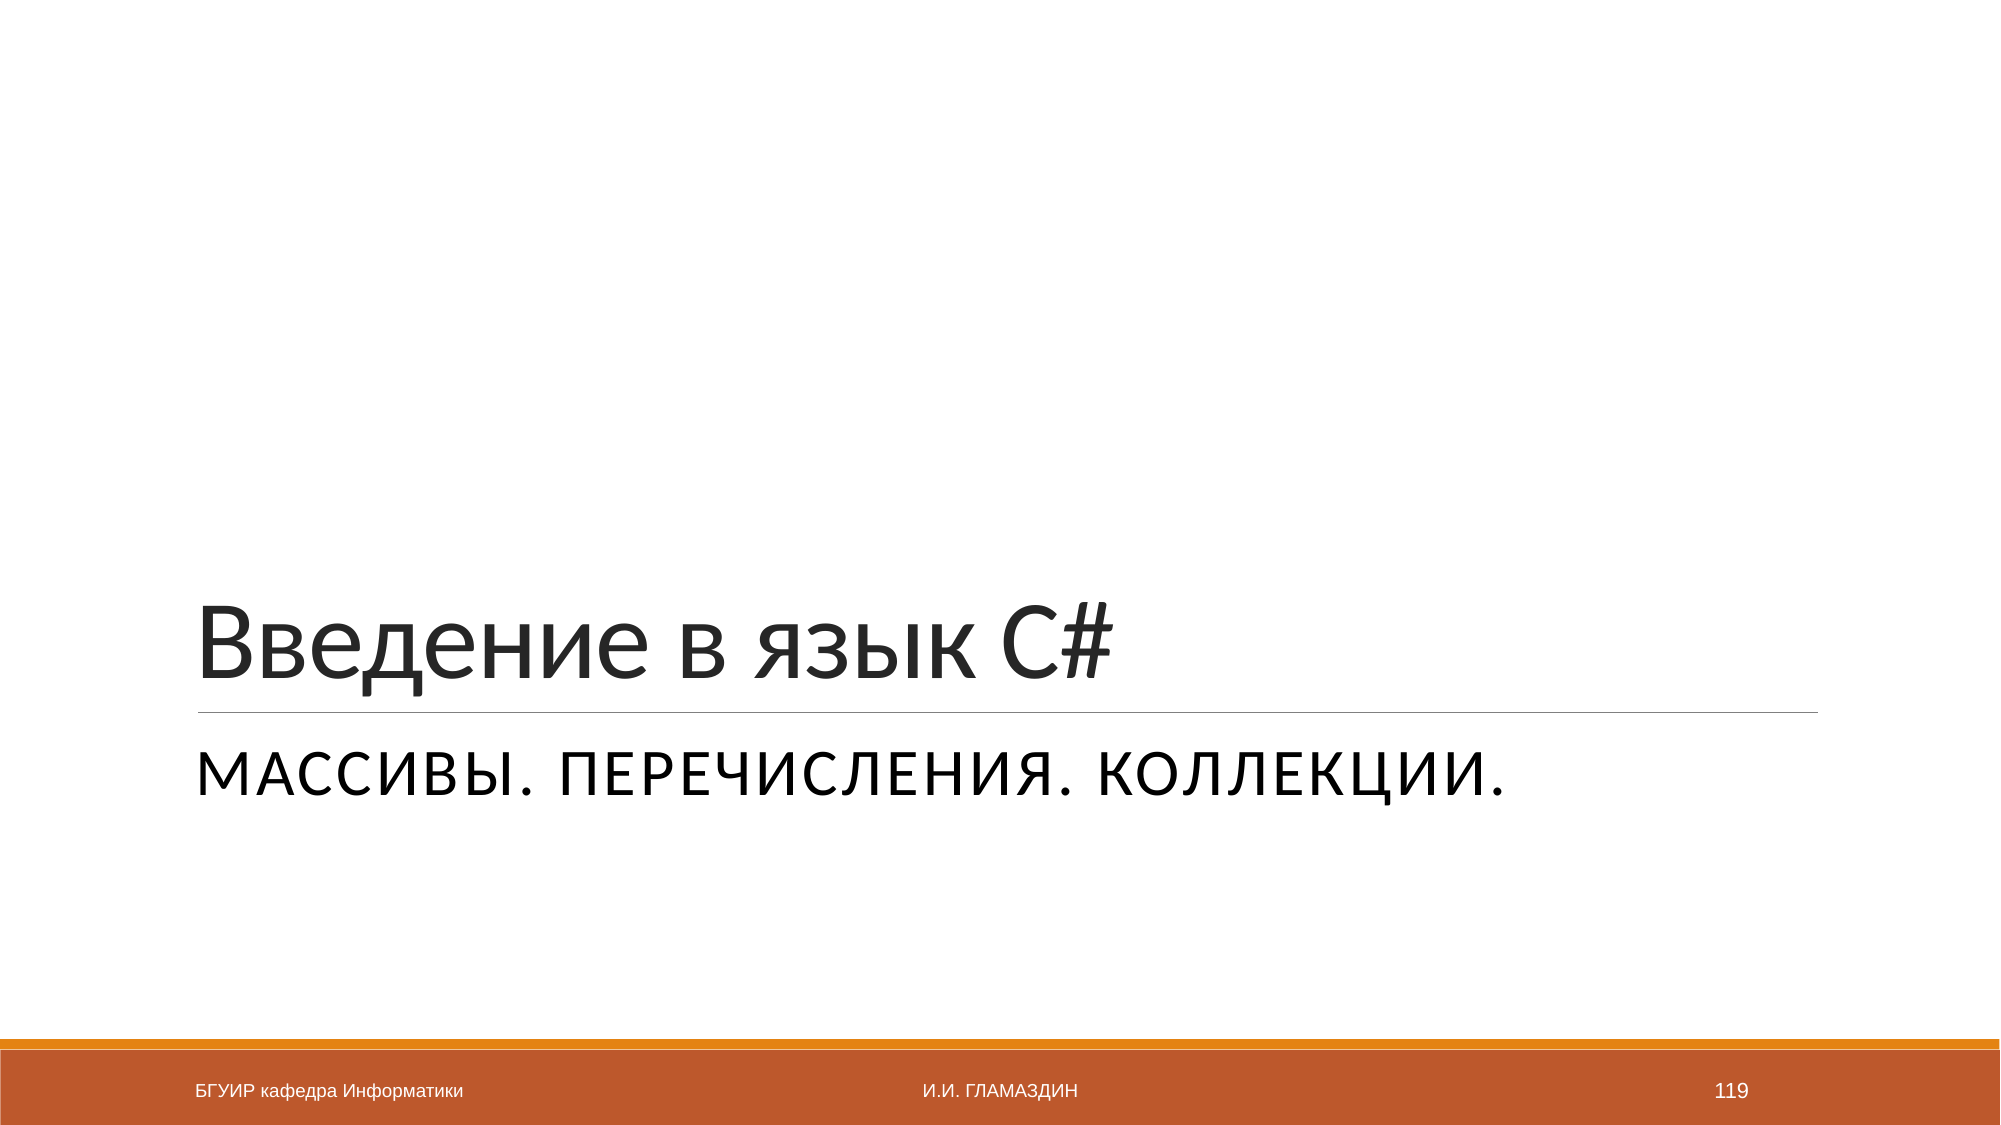

# Введение в язык C#
Массивы. Перечисления. Коллекции.
БГУИР кафедра Информатики
И.И. Гламаздин
119